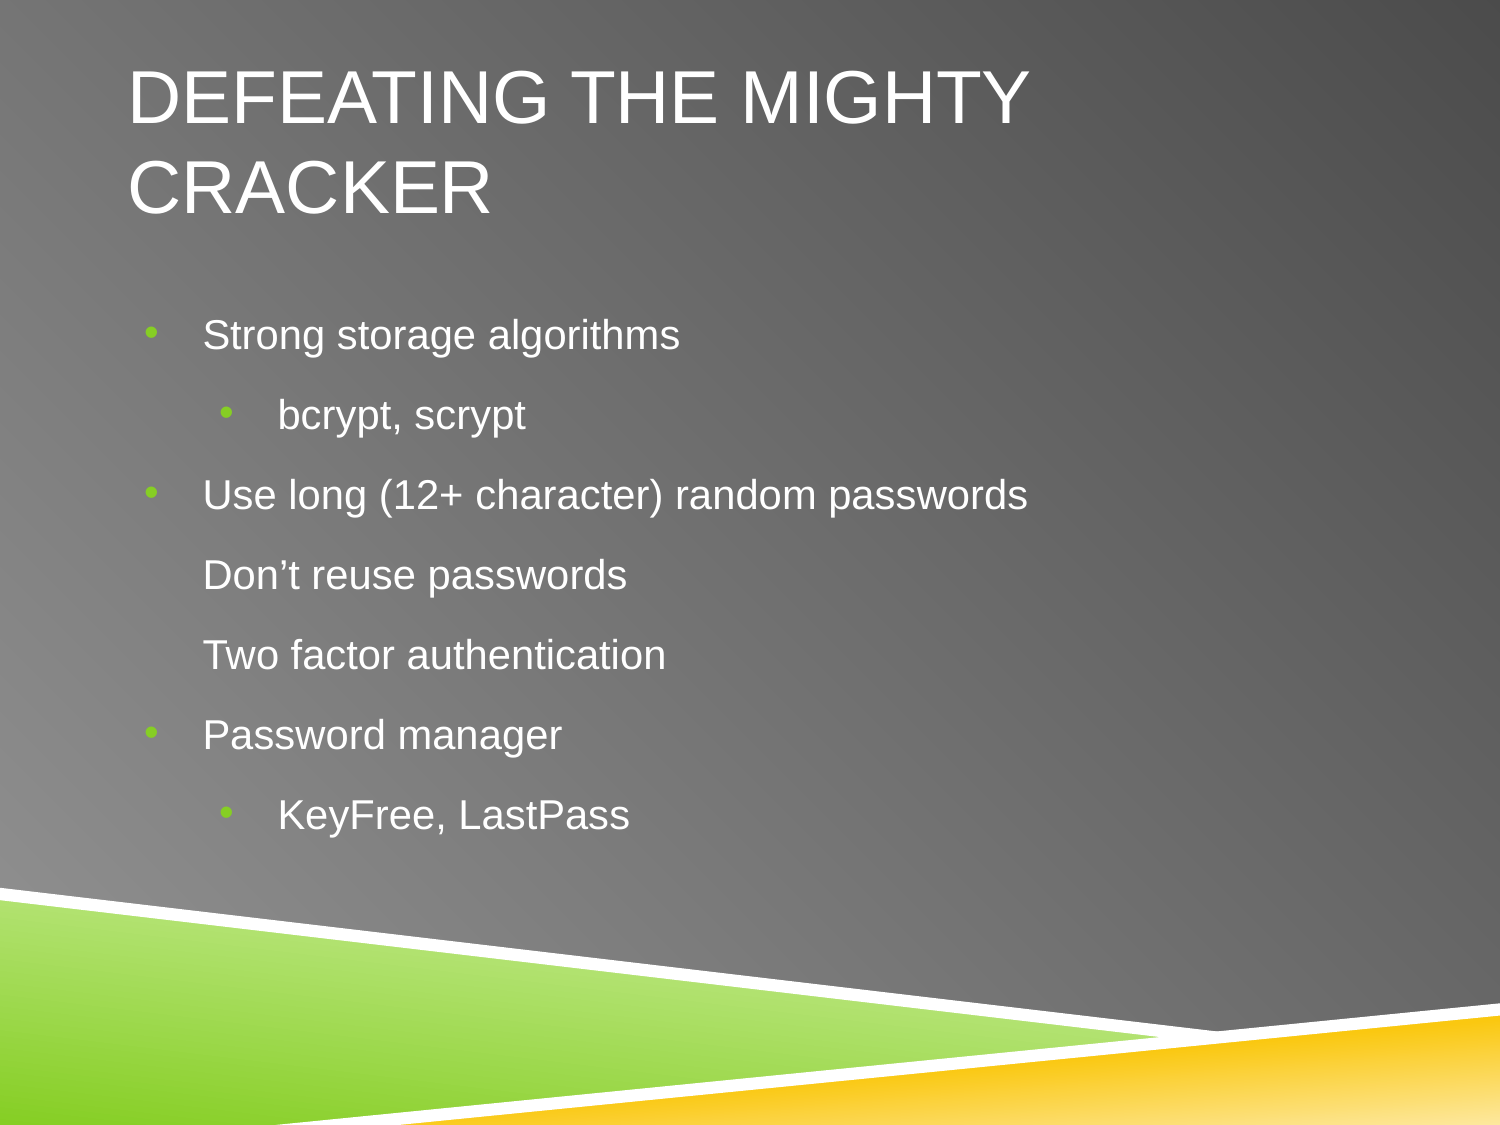

# DEFEATING THE MIGHTY CRACKER
Strong storage algorithms
bcrypt, scrypt
Use long (12+ character) random passwords
Don’t reuse passwords
Two factor authentication
Password manager
KeyFree, LastPass